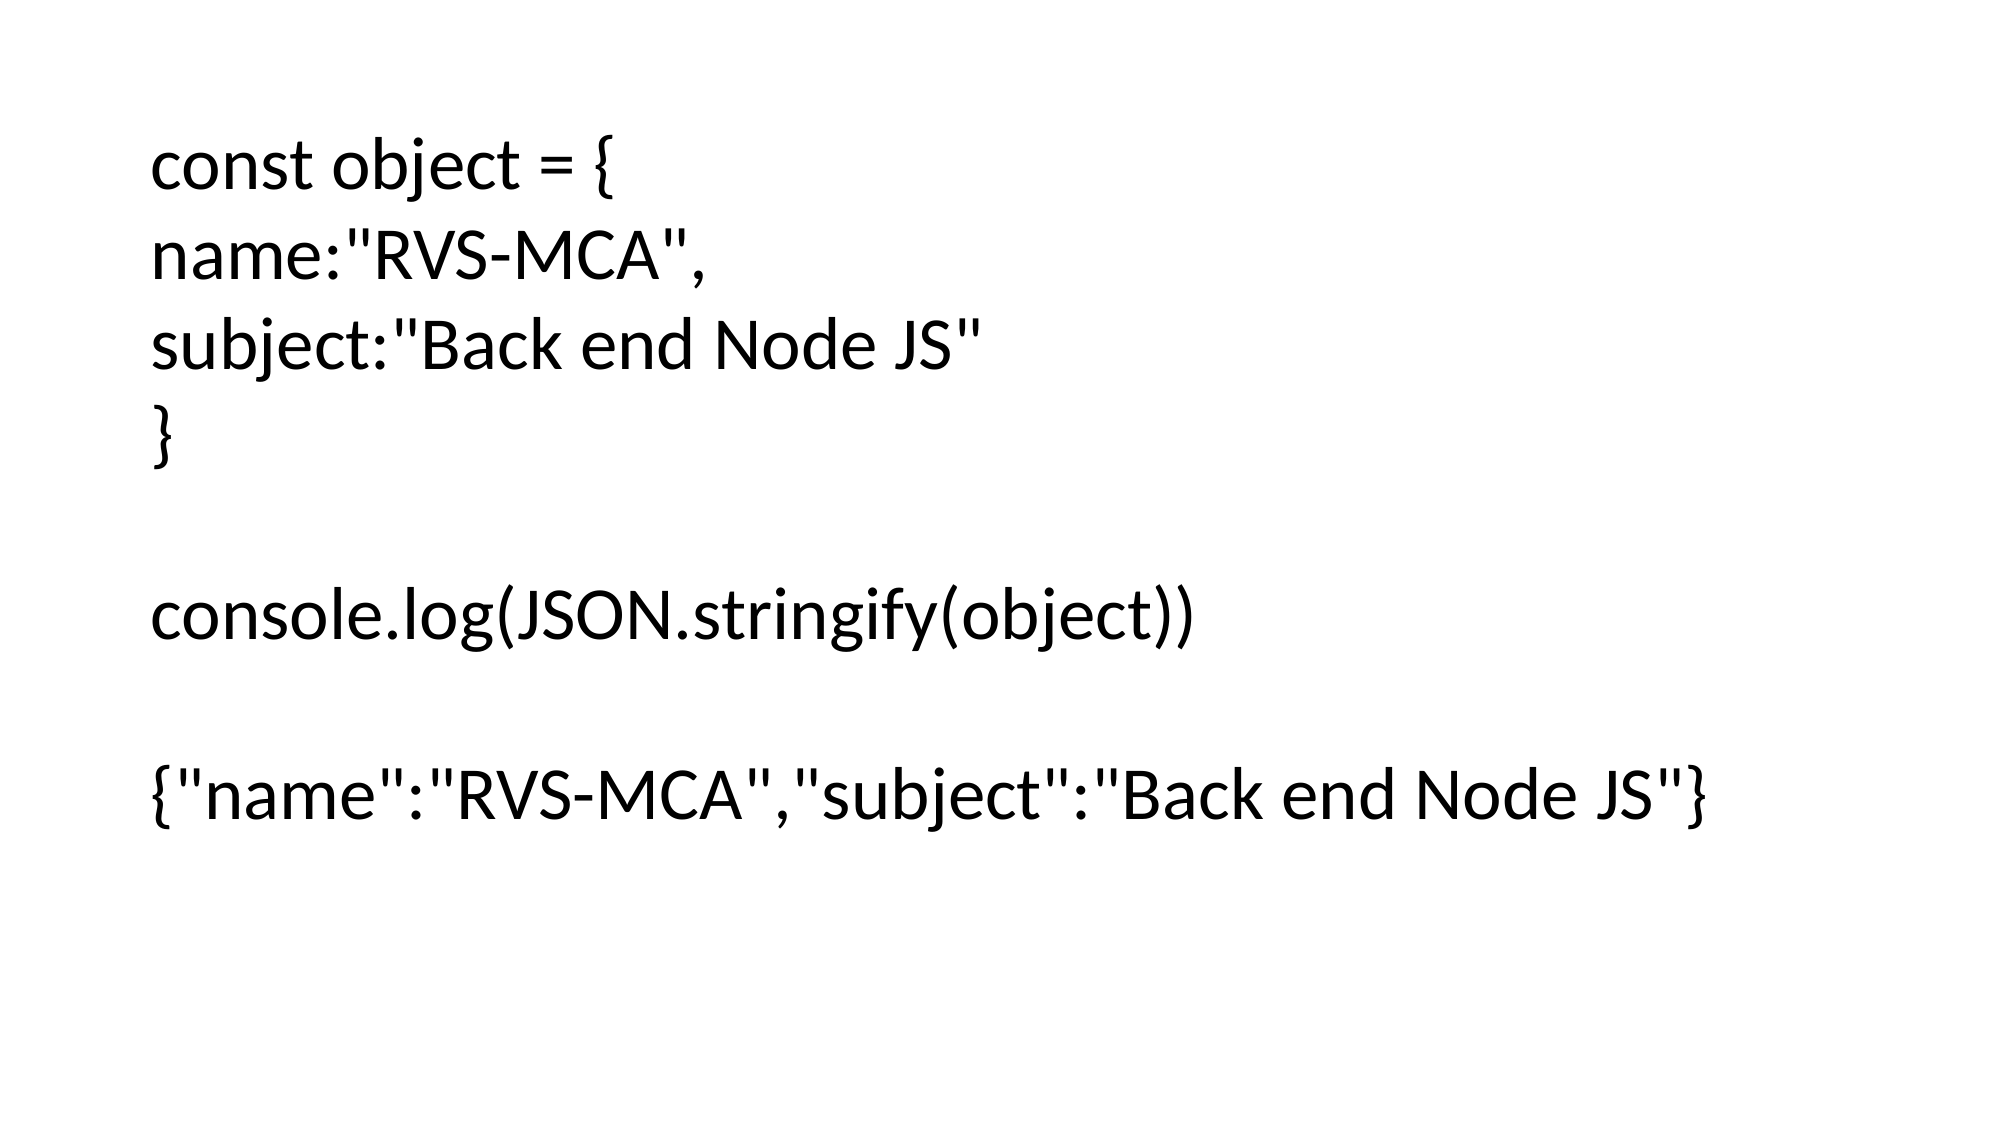

const object = {
name:"RVS-MCA",
subject:"Back end Node JS"
}

console.log(JSON.stringify(object))

{"name":"RVS-MCA","subject":"Back end Node JS"}